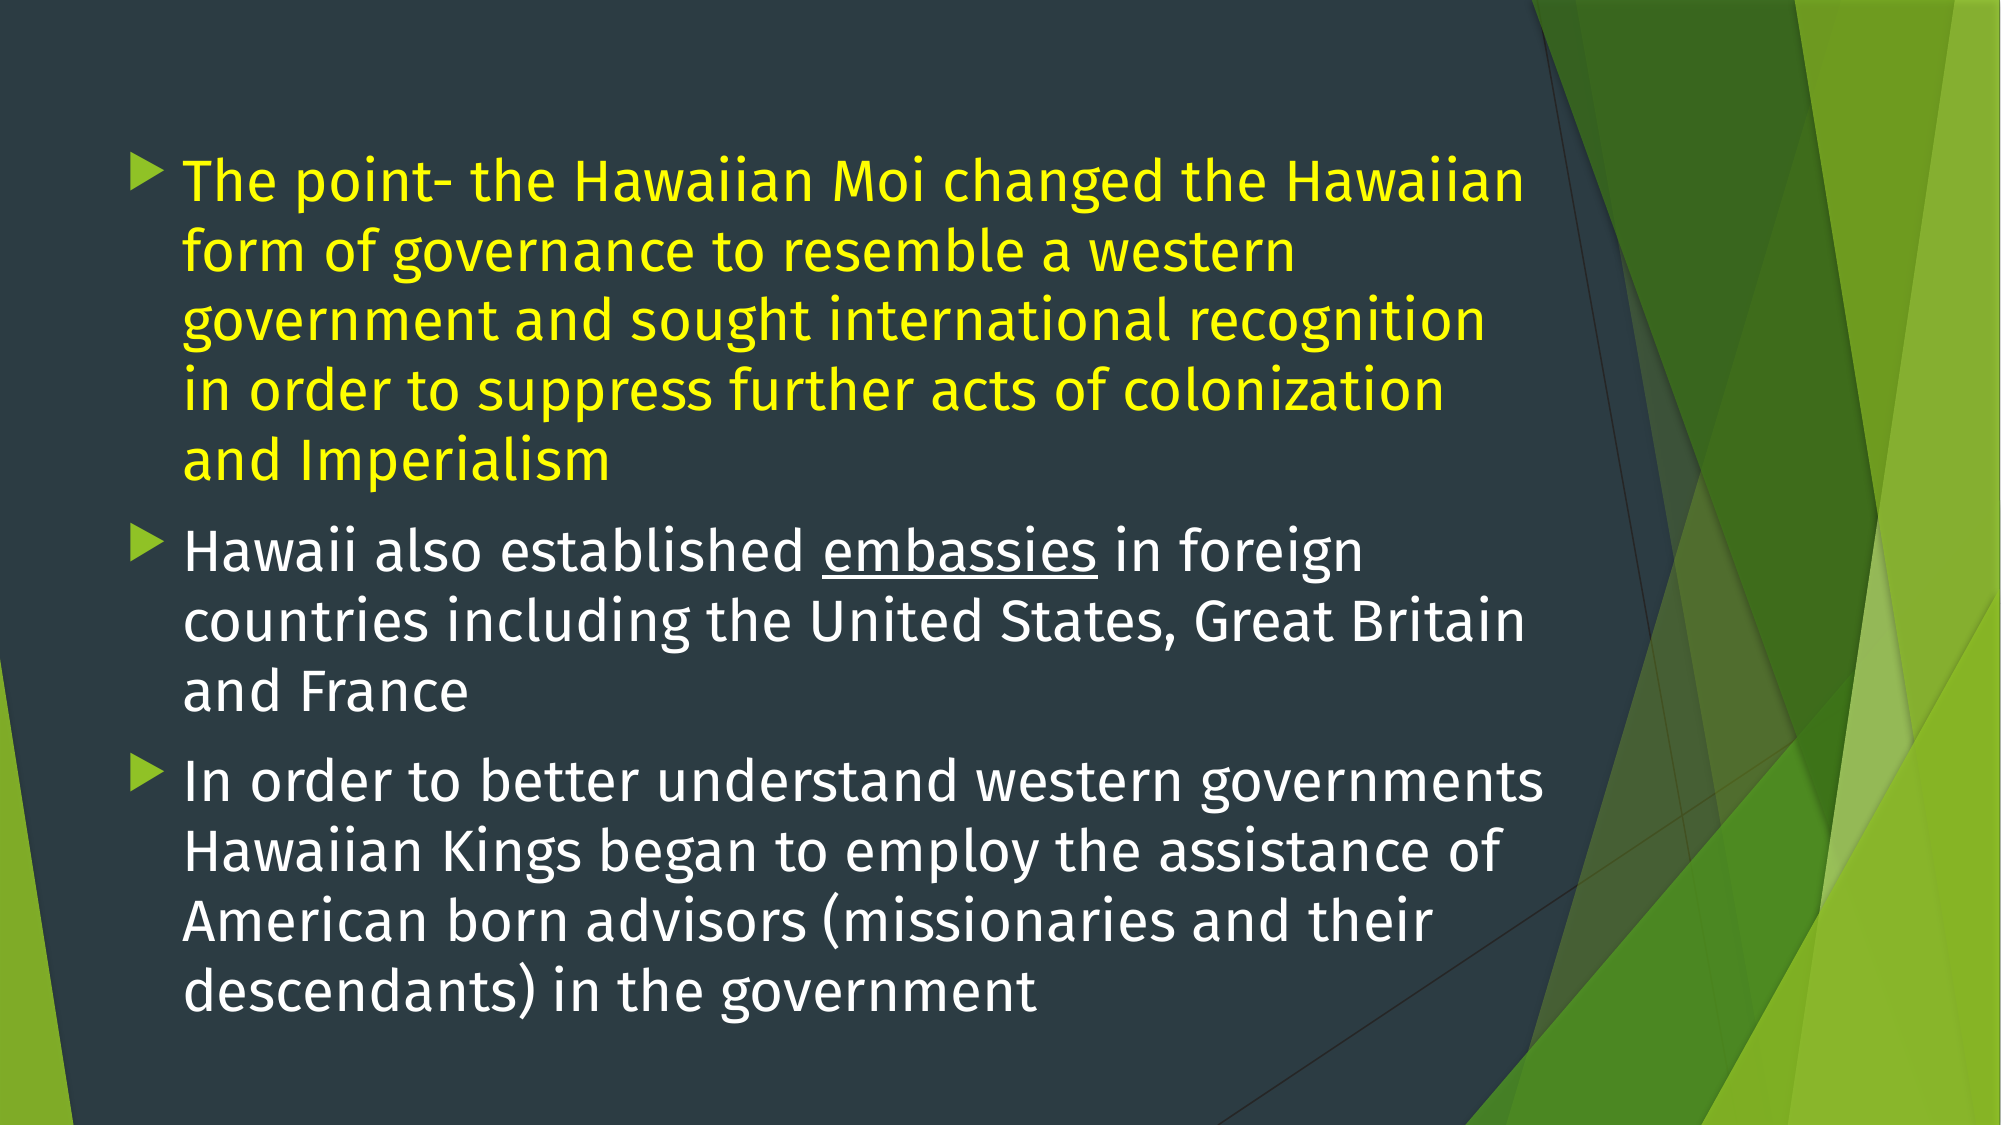

#
The point- the Hawaiian Moi changed the Hawaiian form of governance to resemble a western government and sought international recognition in order to suppress further acts of colonization and Imperialism
Hawaii also established embassies in foreign countries including the United States, Great Britain and France
In order to better understand western governments Hawaiian Kings began to employ the assistance of American born advisors (missionaries and their descendants) in the government